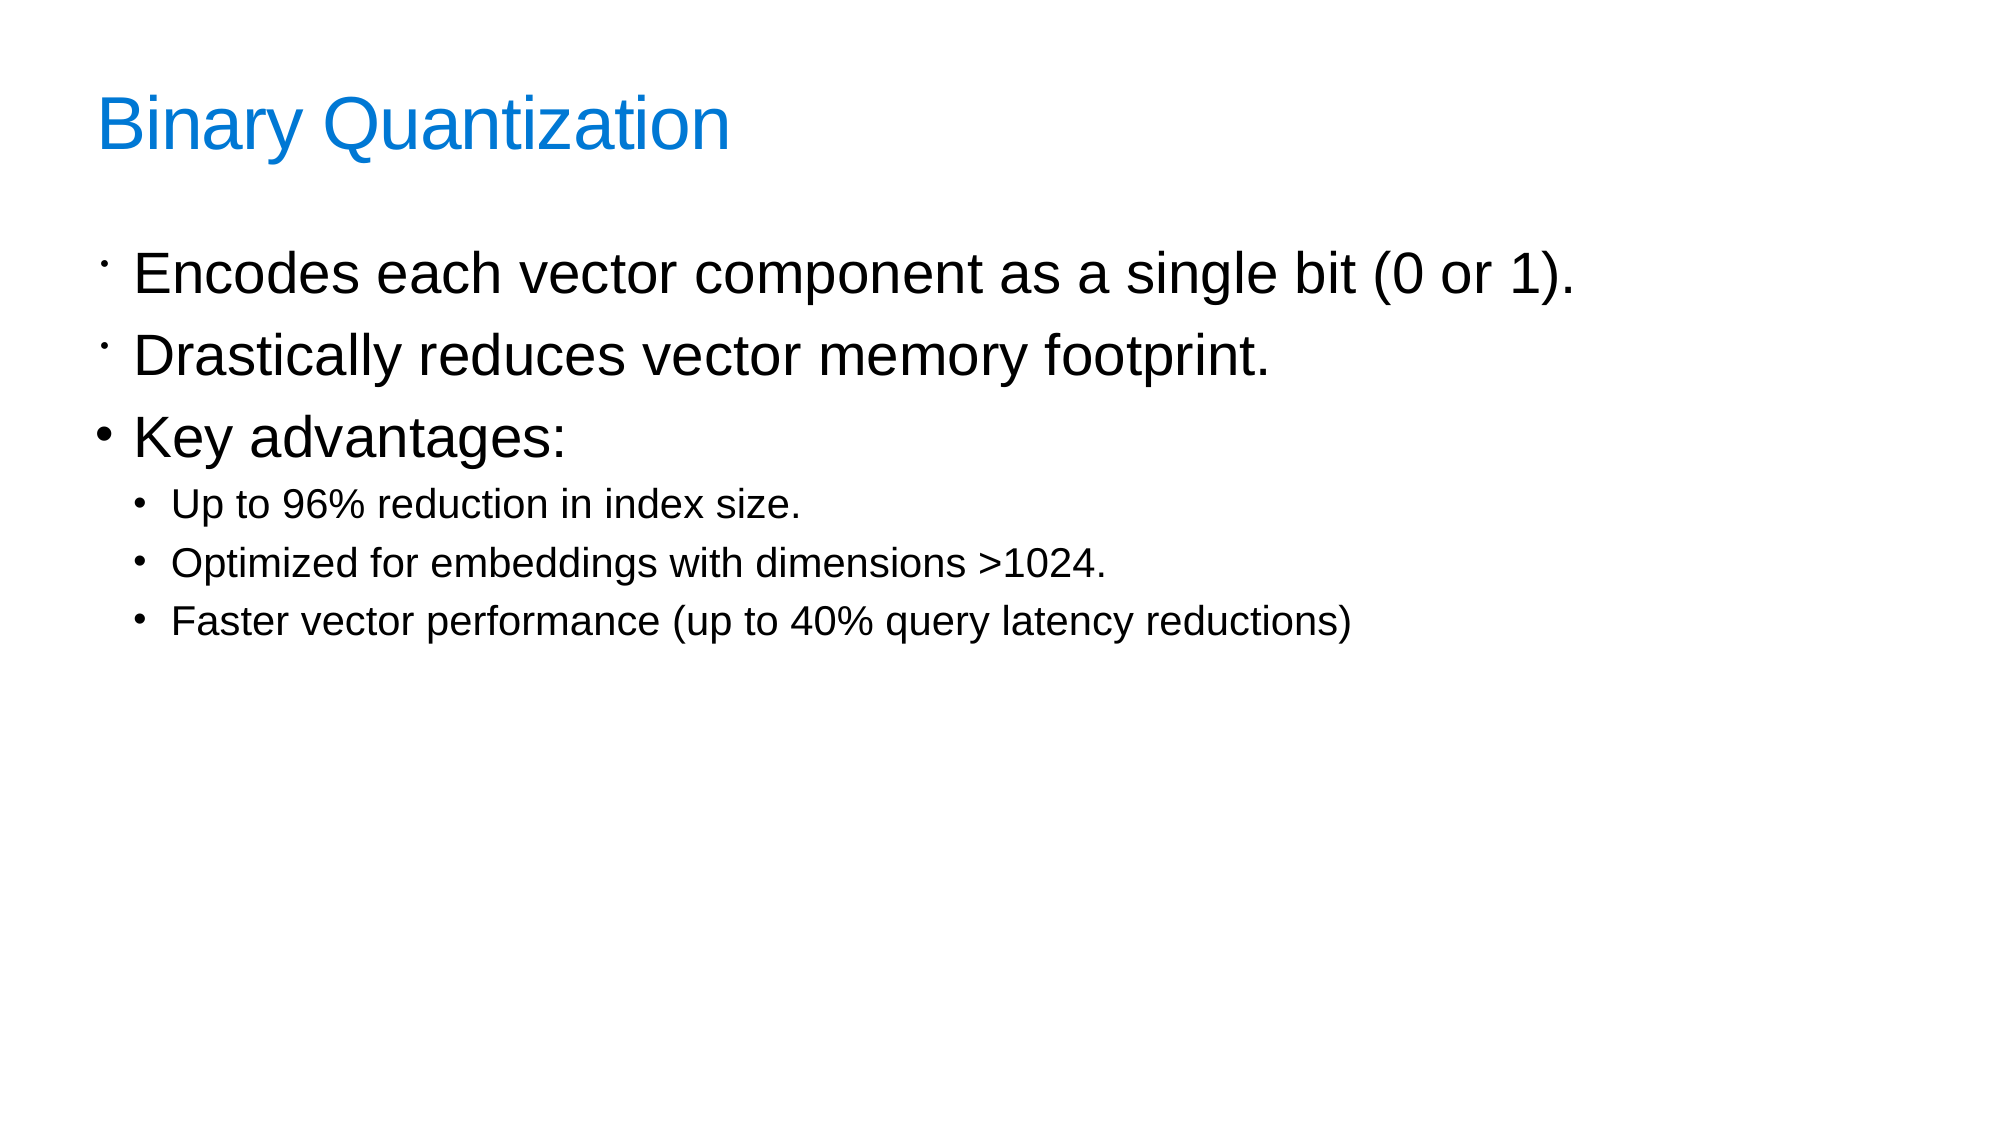

# Binary Quantization
Encodes each vector component as a single bit (0 or 1).
Drastically reduces vector memory footprint.
Key advantages:
Up to 96% reduction in index size.
Optimized for embeddings with dimensions >1024.
Faster vector performance (up to 40% query latency reductions)